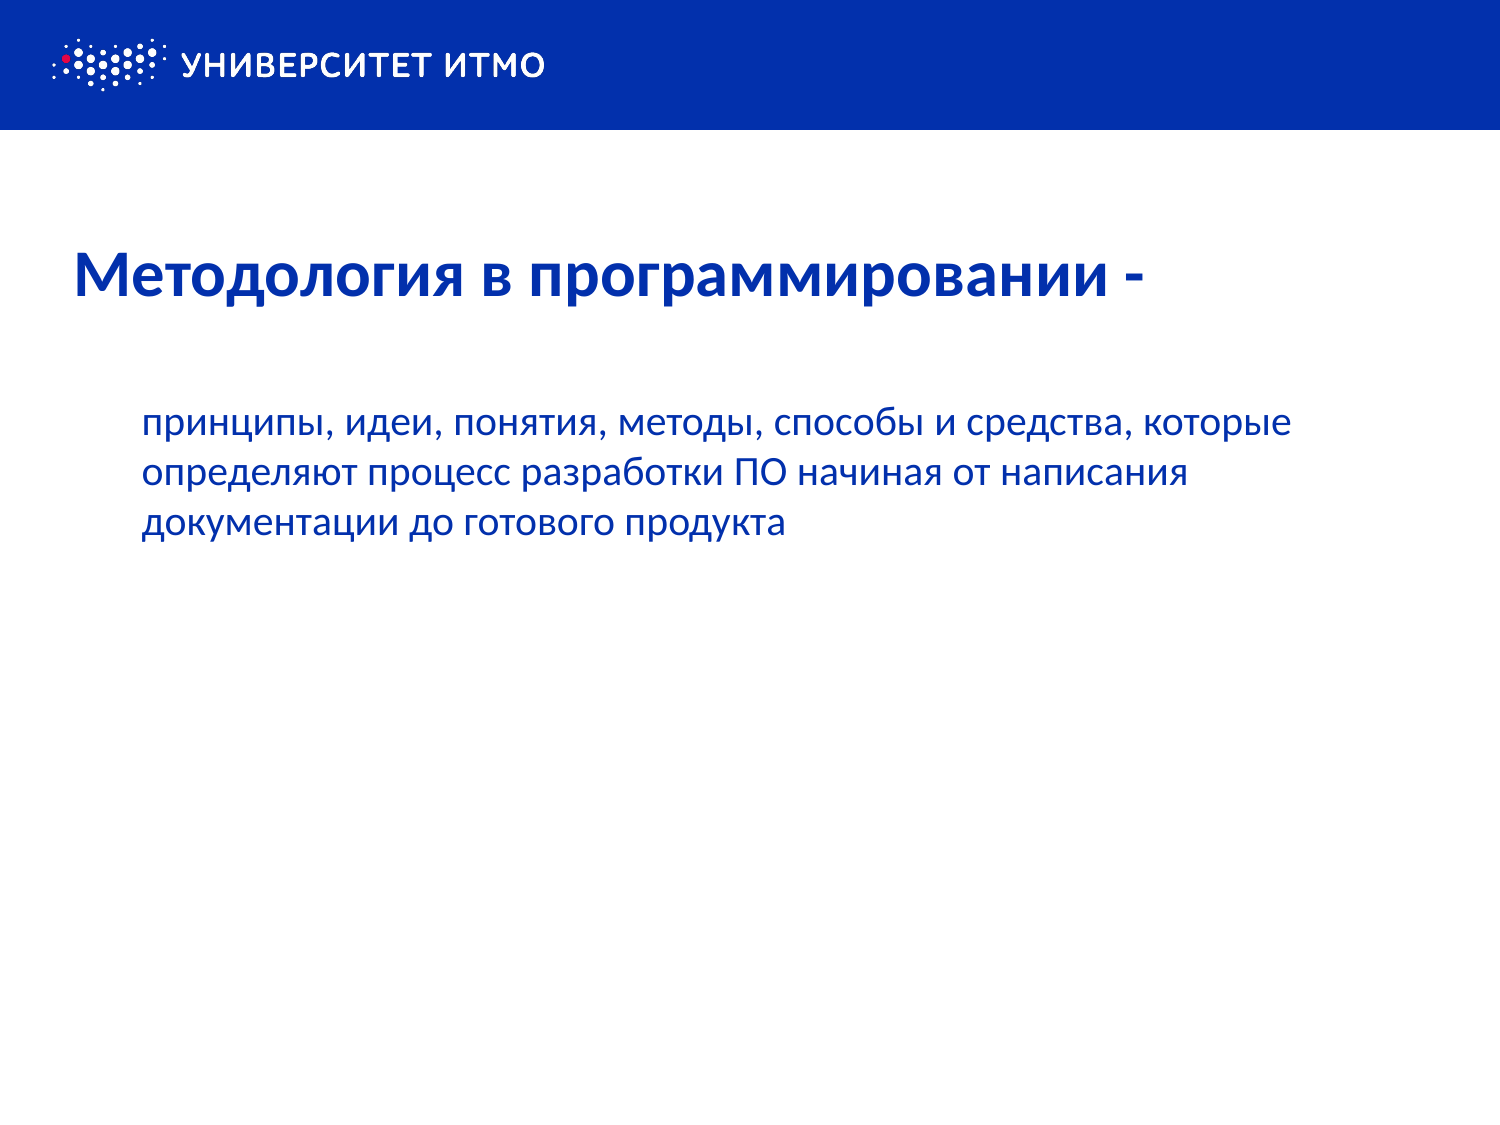

# Методология в программировании -
 	принципы, идеи, понятия, методы, способы и средства, которые определяют процесс разработки ПО начиная от написания документации до готового продукта